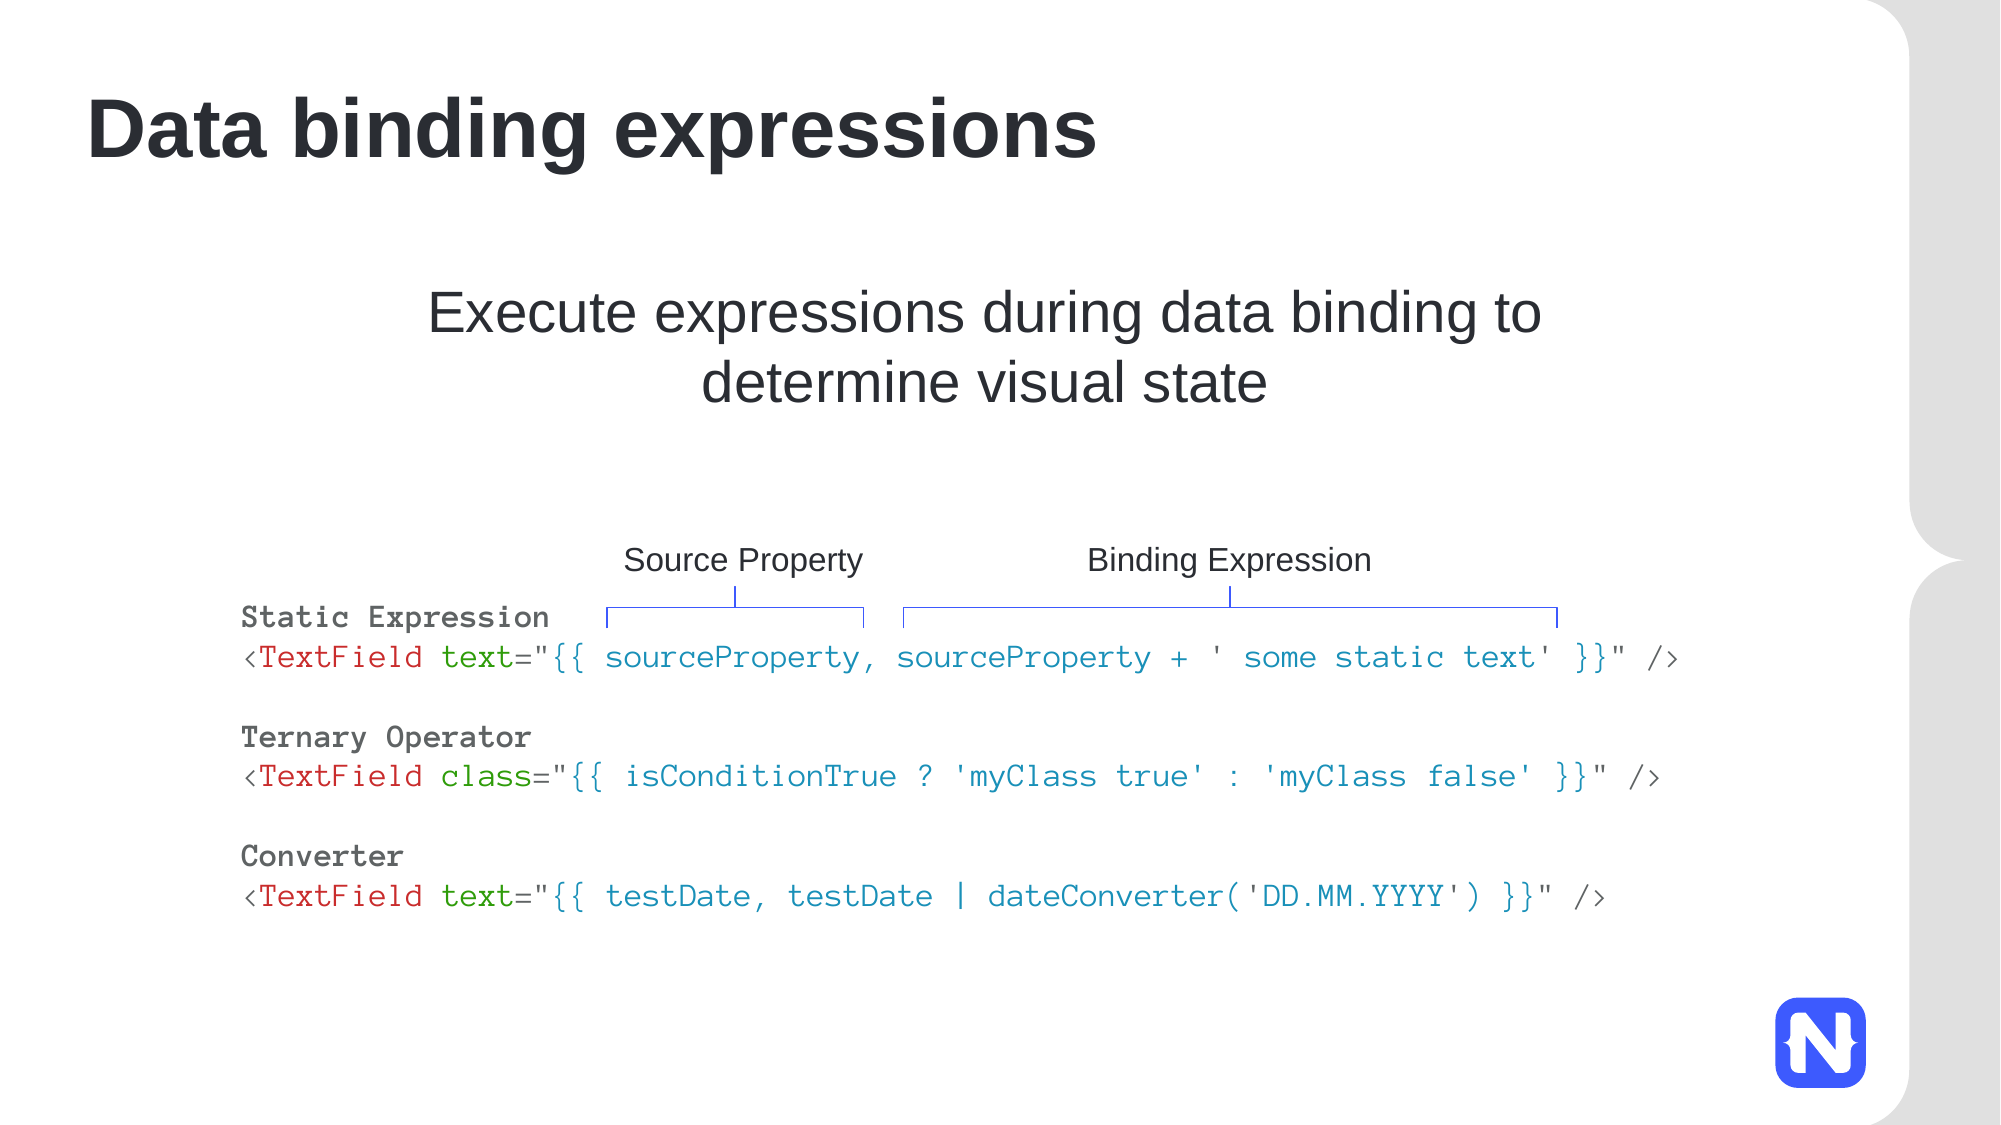

# Data binding expressions
Execute expressions during data binding to determine visual state

Source Property
Binding Expression
Static Expression
<TextField text="{{ sourceProperty, sourceProperty + ' some static text' }}" />

Ternary Operator
<TextField class="{{ isConditionTrue ? 'myClass true' : 'myClass false' }}" />

Converter
<TextField text="{{ testDate, testDate | dateConverter('DD.MM.YYYY') }}" />